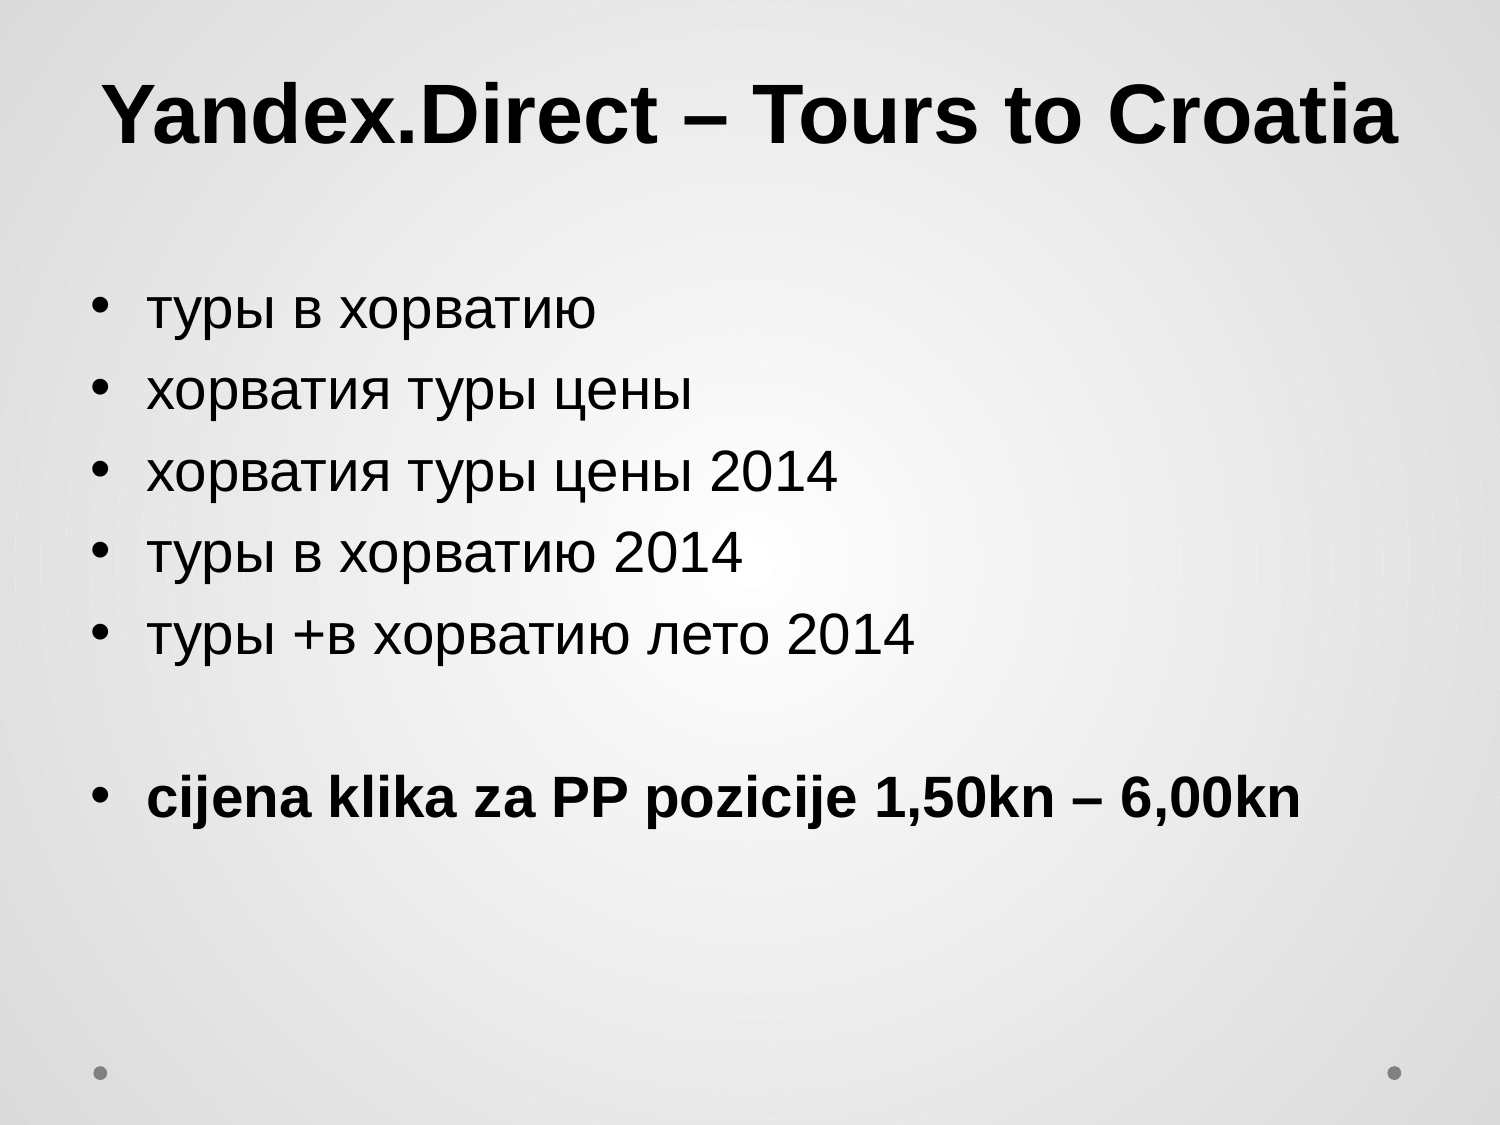

# Yandex.Direct – Tours to Croatia
туры в хорватию
хорватия туры цены
хорватия туры цены 2014
туры в хорватию 2014
туры +в хорватию лето 2014

cijena klika za PP pozicije 1,50kn – 6,00kn